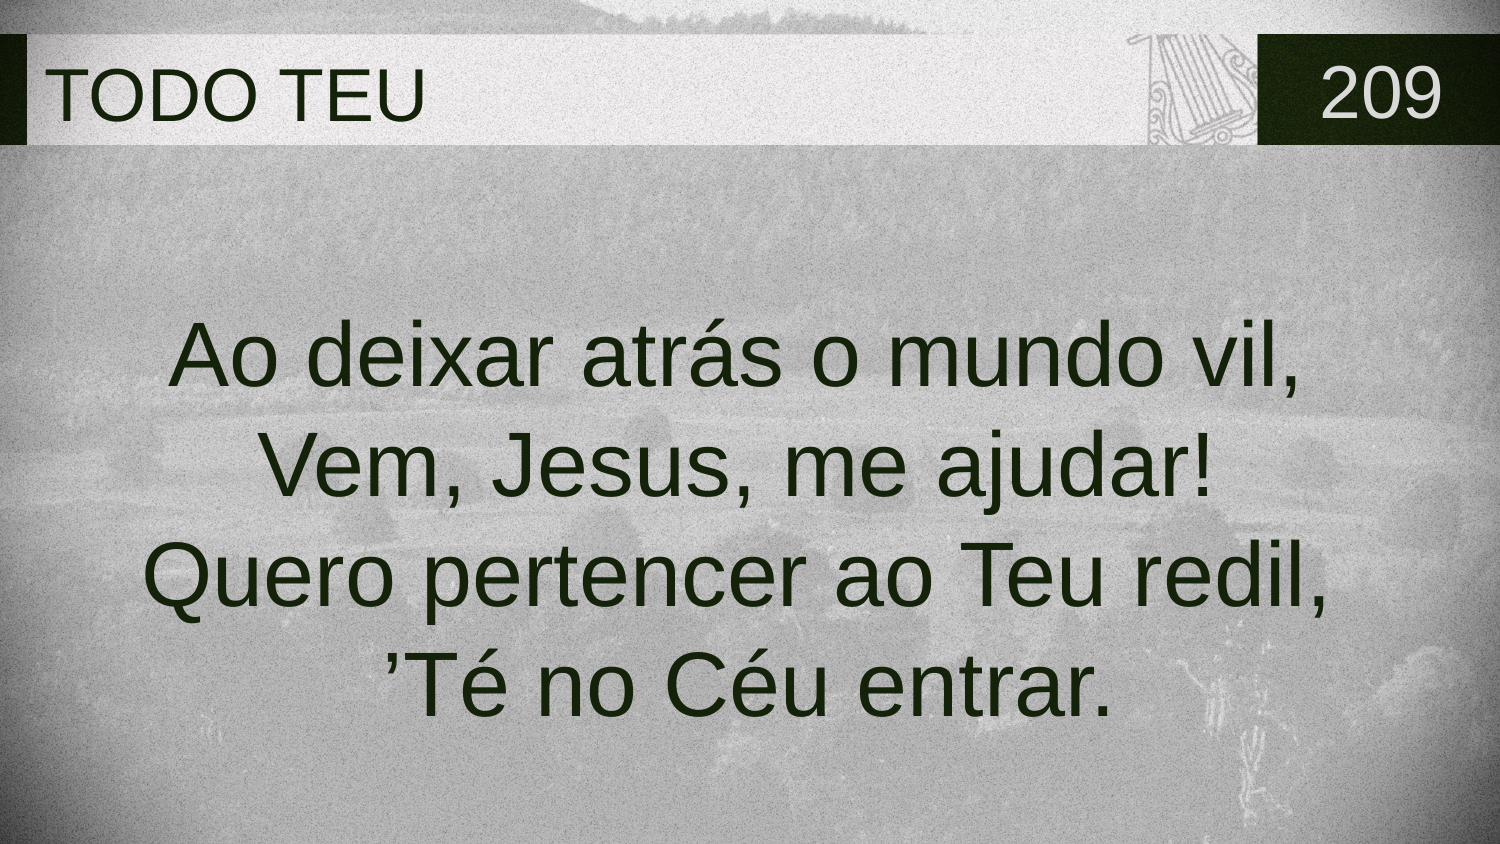

# TODO TEU
209
Ao deixar atrás o mundo vil,
Vem, Jesus, me ajudar!
Quero pertencer ao Teu redil,
’Té no Céu entrar.